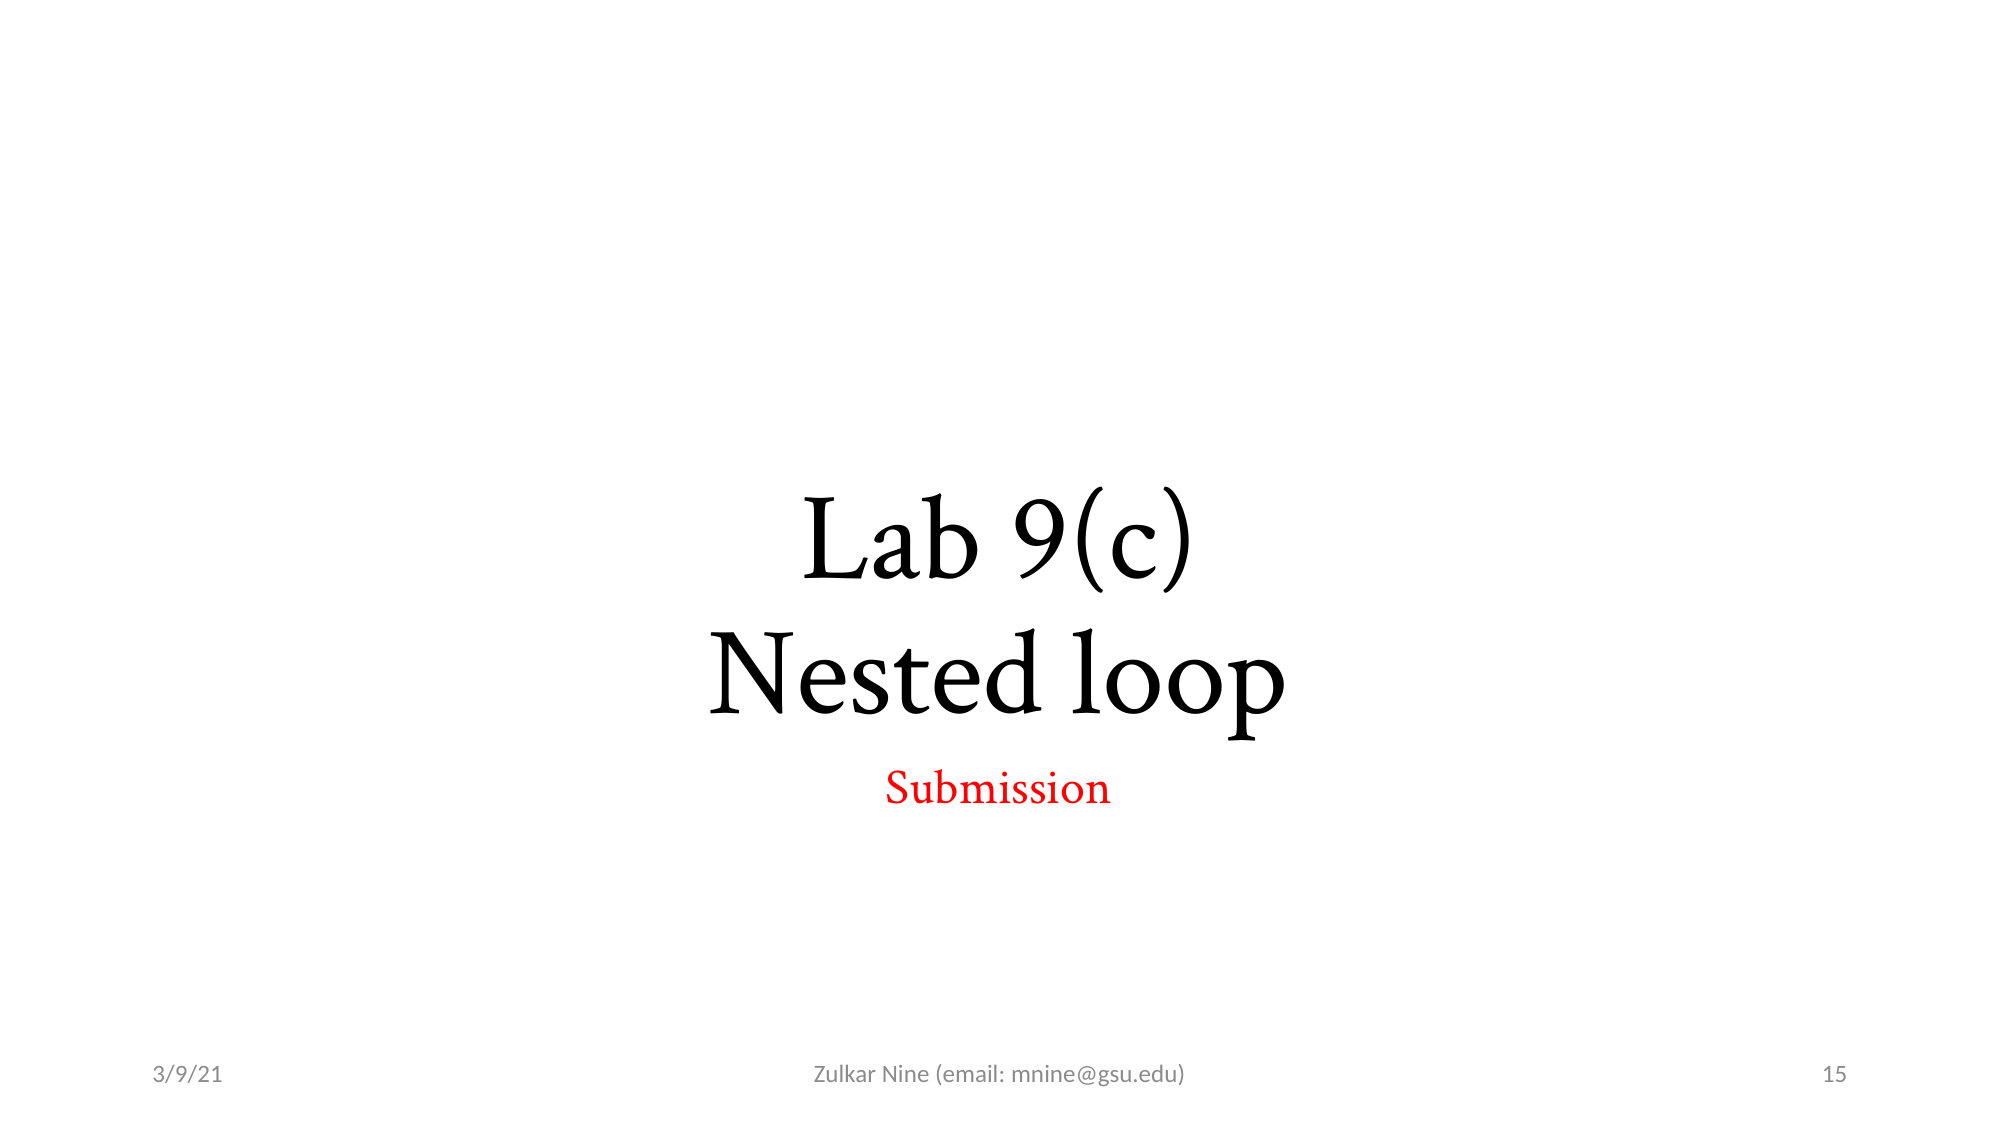

# Lab 9(c) Nested loop
Submission
3/9/21
Zulkar Nine (email: mnine@gsu.edu)
15